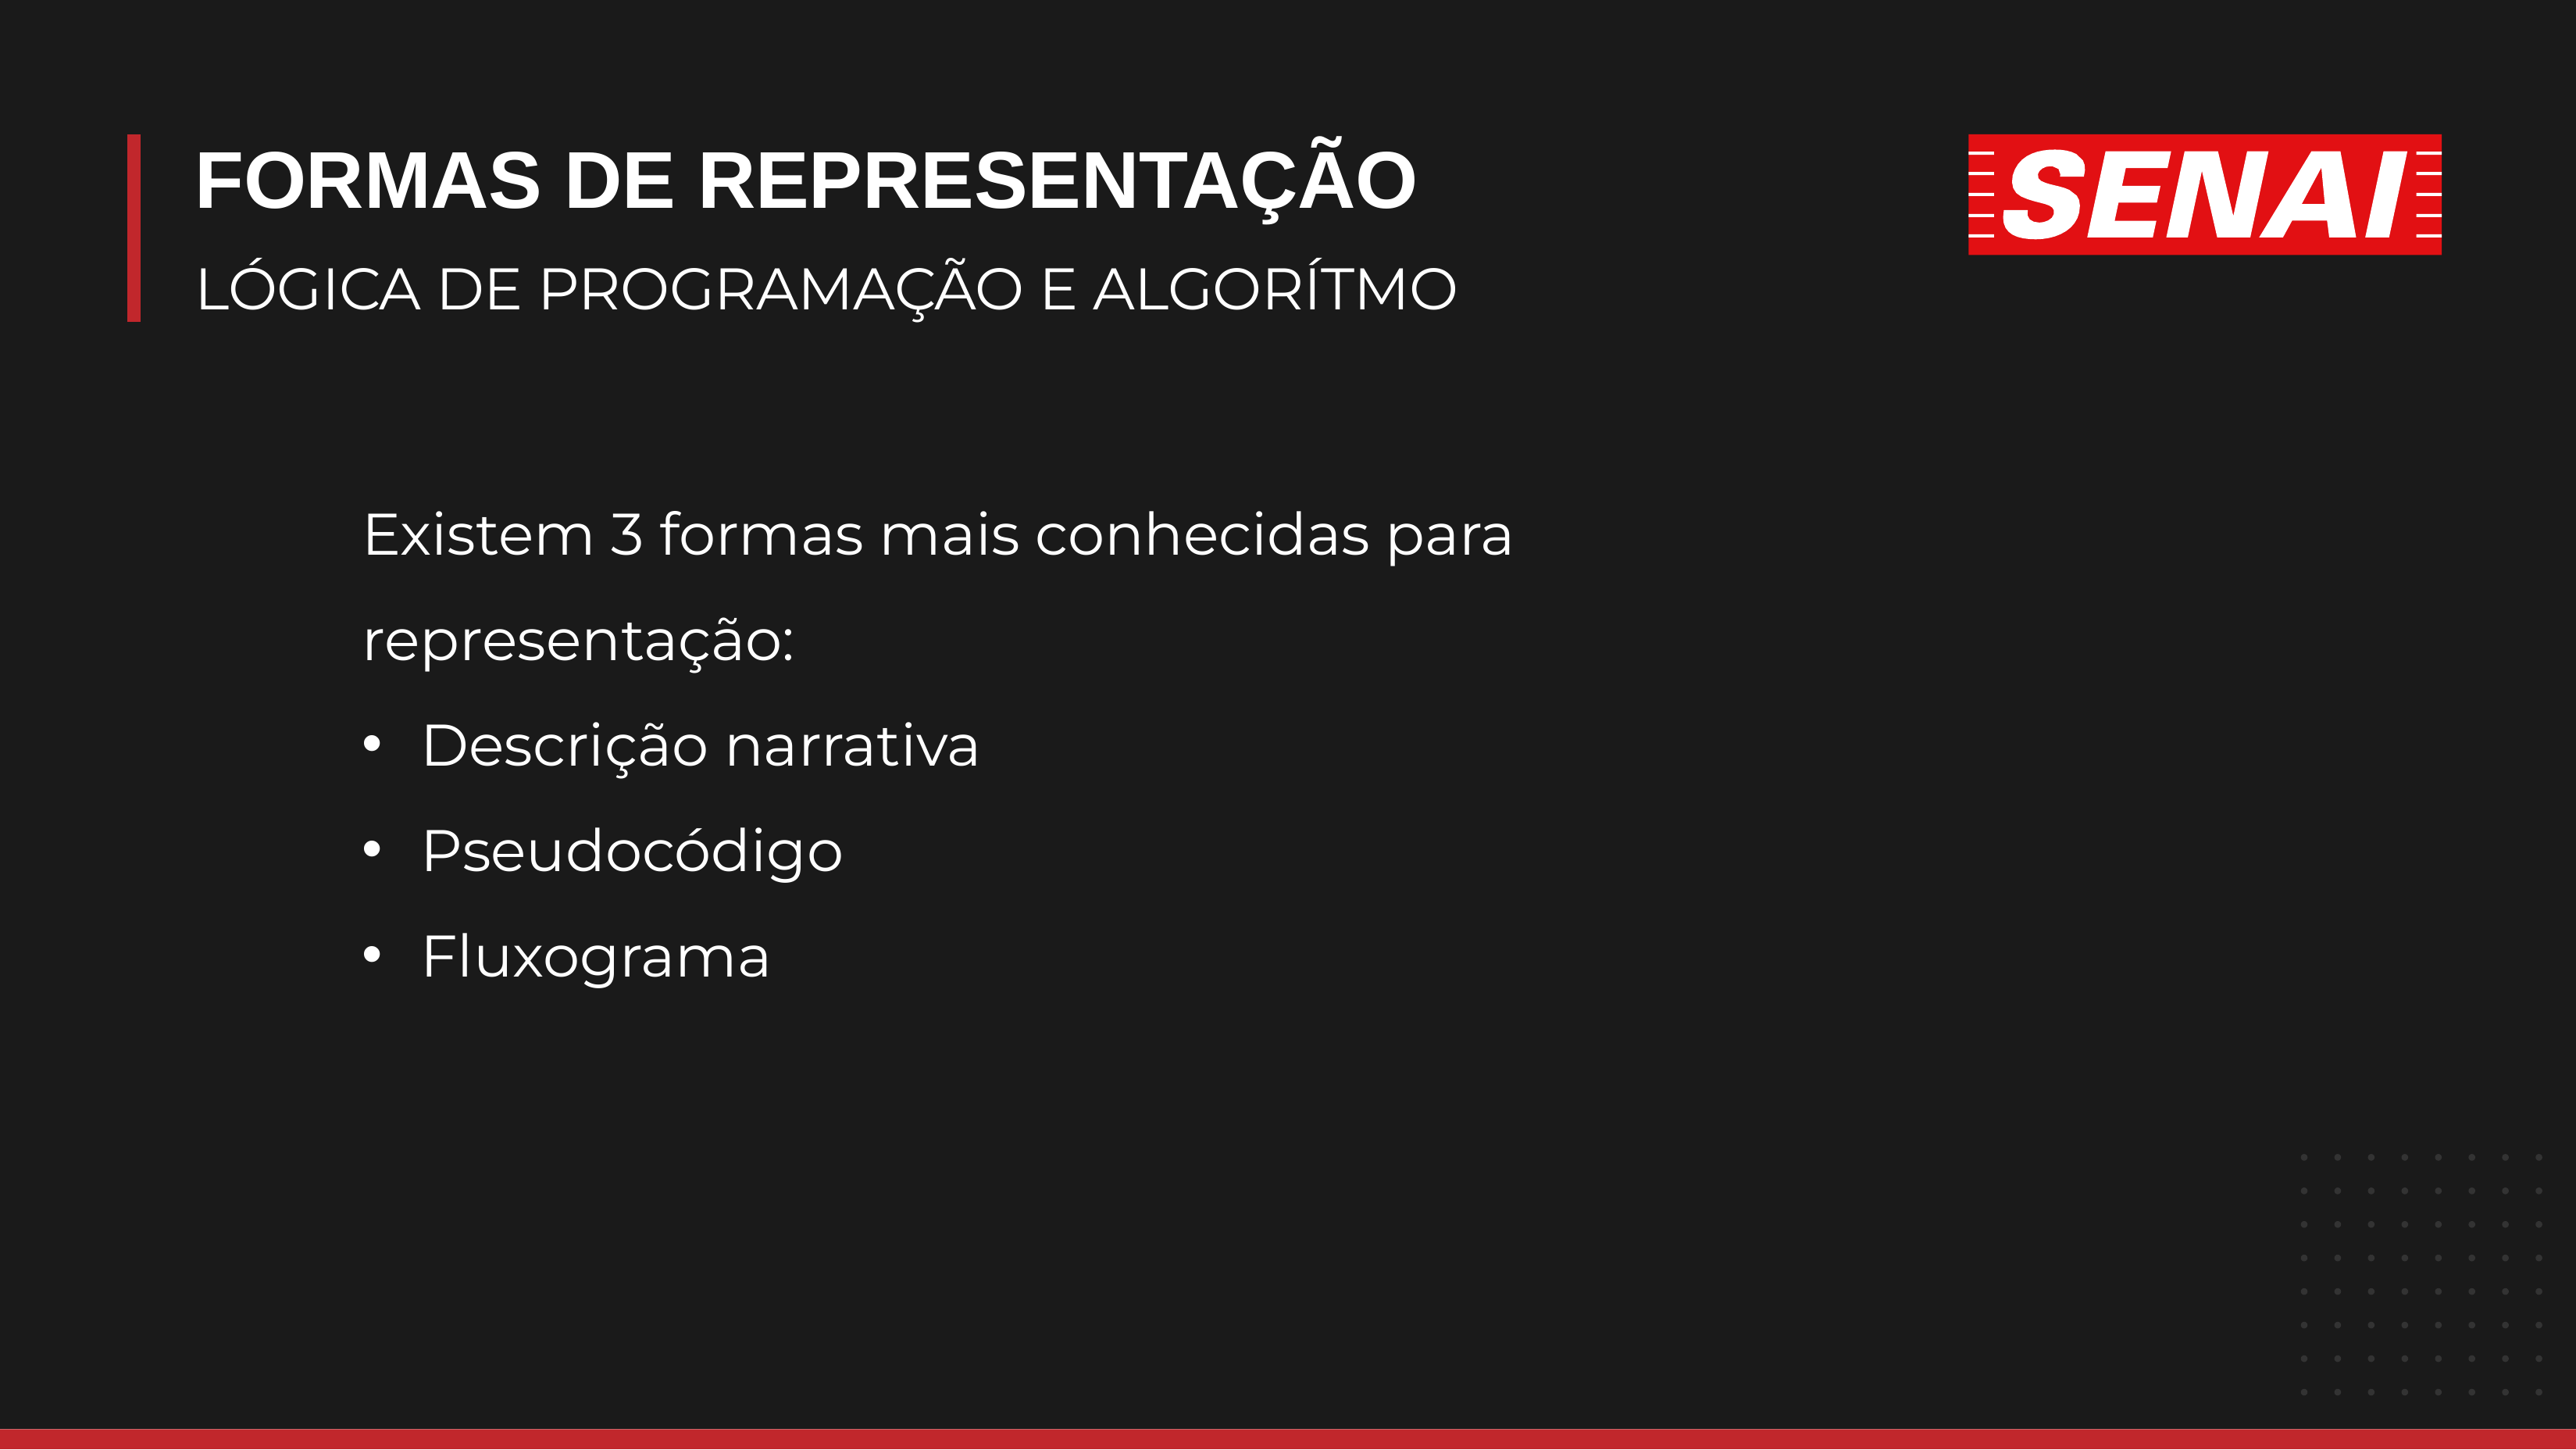

# FORMAS DE REPRESENTAÇÃO
LÓGICA DE PROGRAMAÇÃO E ALGORÍTMO

Existem 3 formas mais conhecidas para representação:
Descrição narrativa
Pseudocódigo
Fluxograma